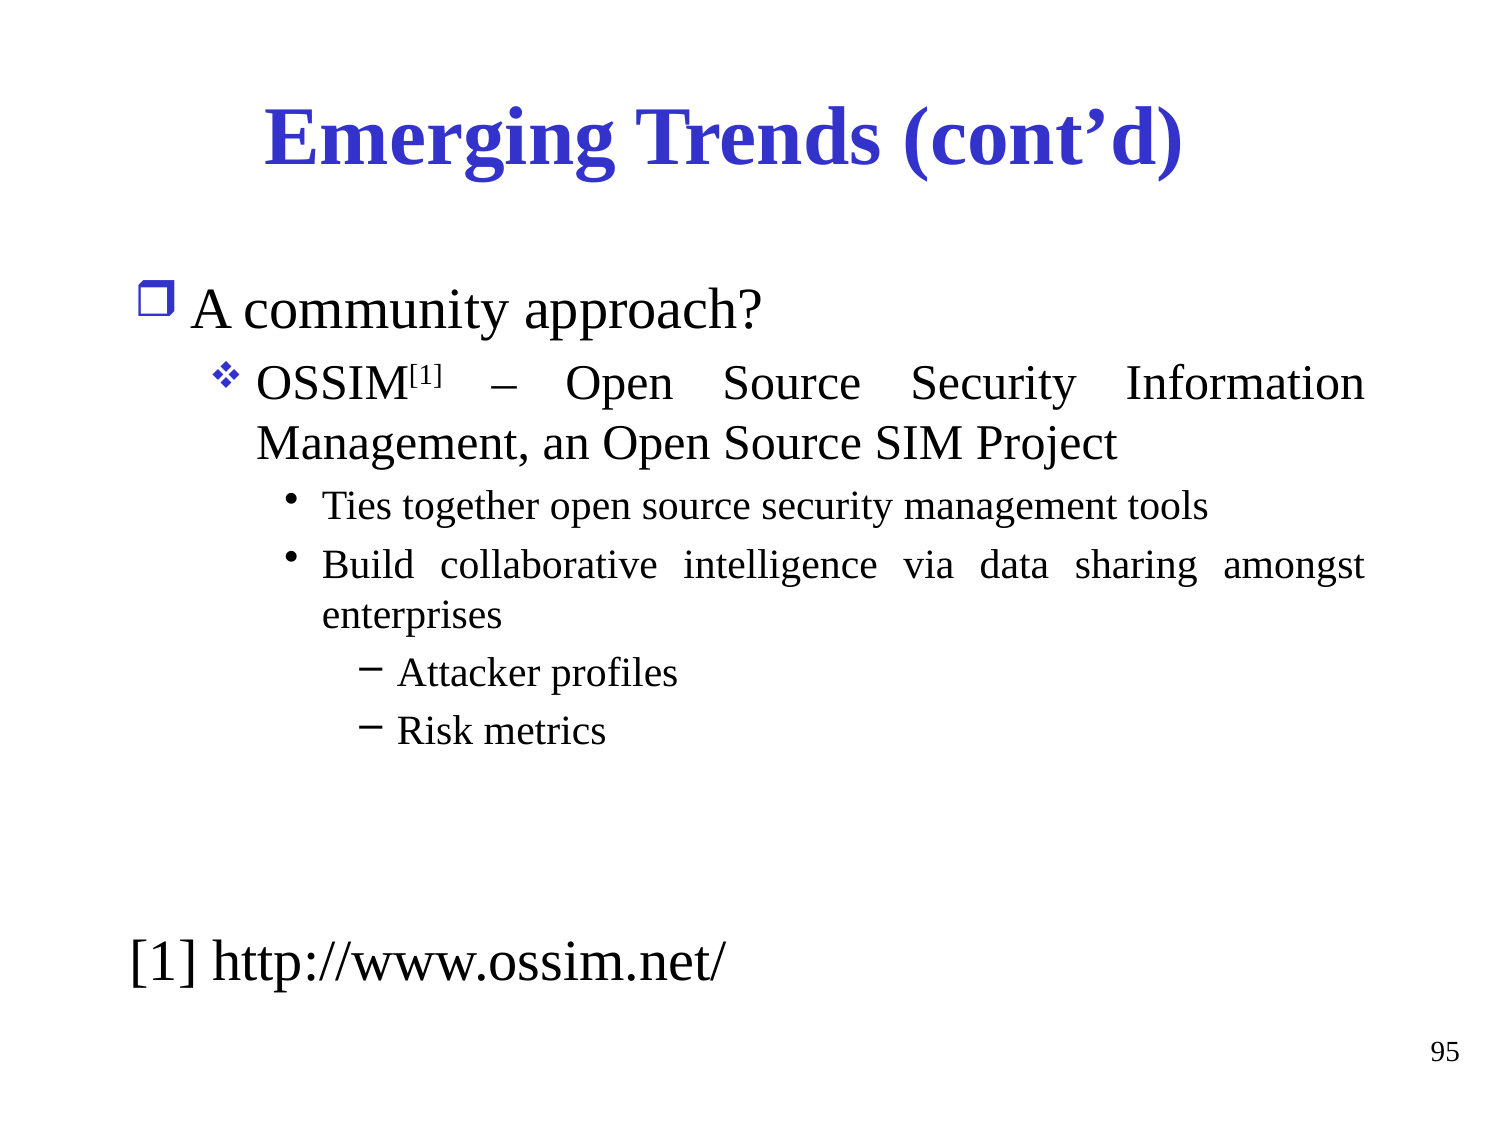

# Emerging Trends (cont’d)
A community approach?
OSSIM[1] – Open Source Security Information Management, an Open Source SIM Project
Ties together open source security management tools
Build collaborative intelligence via data sharing amongst enterprises
Attacker profiles
Risk metrics
[1] http://www.ossim.net/
95